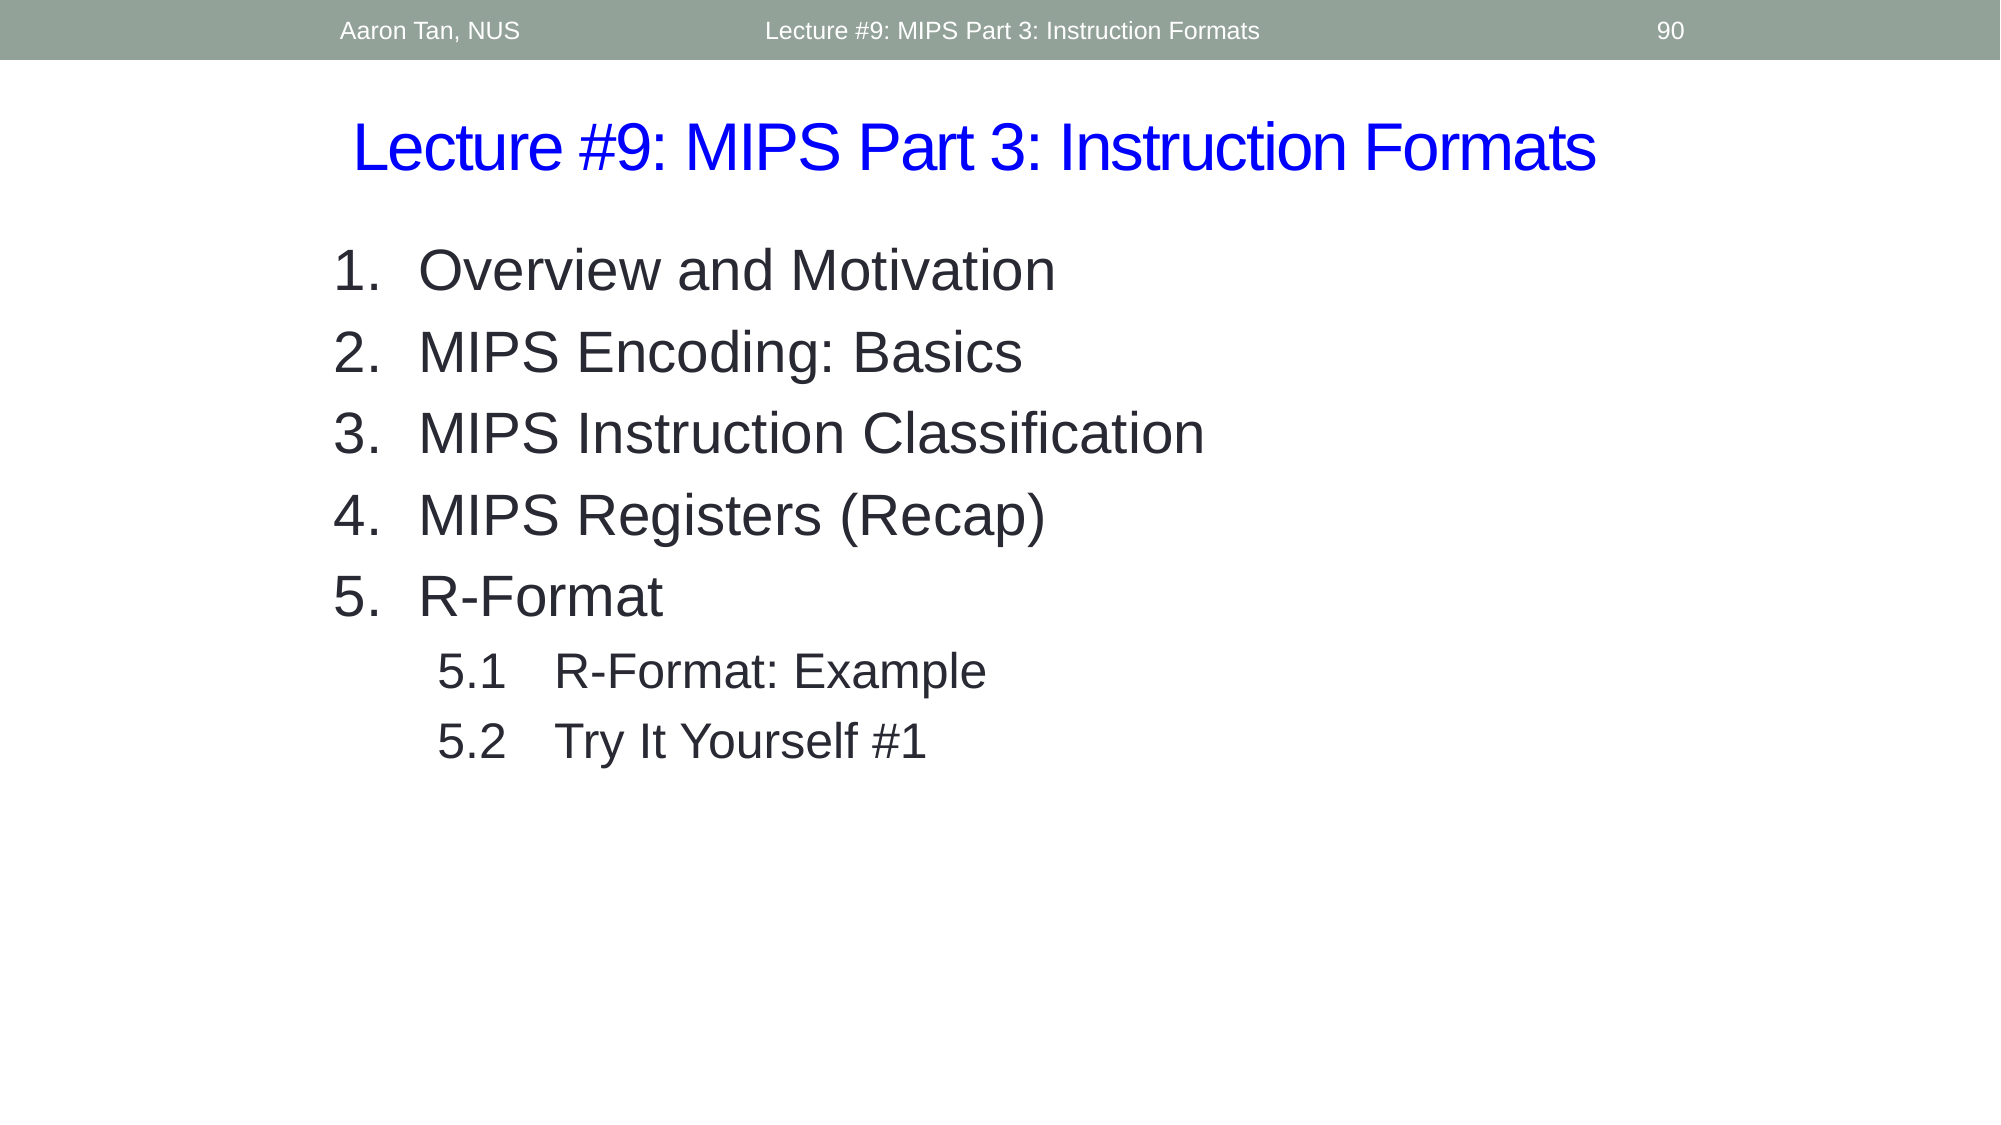

Aaron Tan, NUS
Lecture #9: MIPS Part 3: Instruction Formats
90
# Lecture #9: MIPS Part 3: Instruction Formats
Overview and Motivation
MIPS Encoding: Basics
MIPS Instruction Classification
MIPS Registers (Recap)
R-Format
5.1	R-Format: Example
5.2	Try It Yourself #1